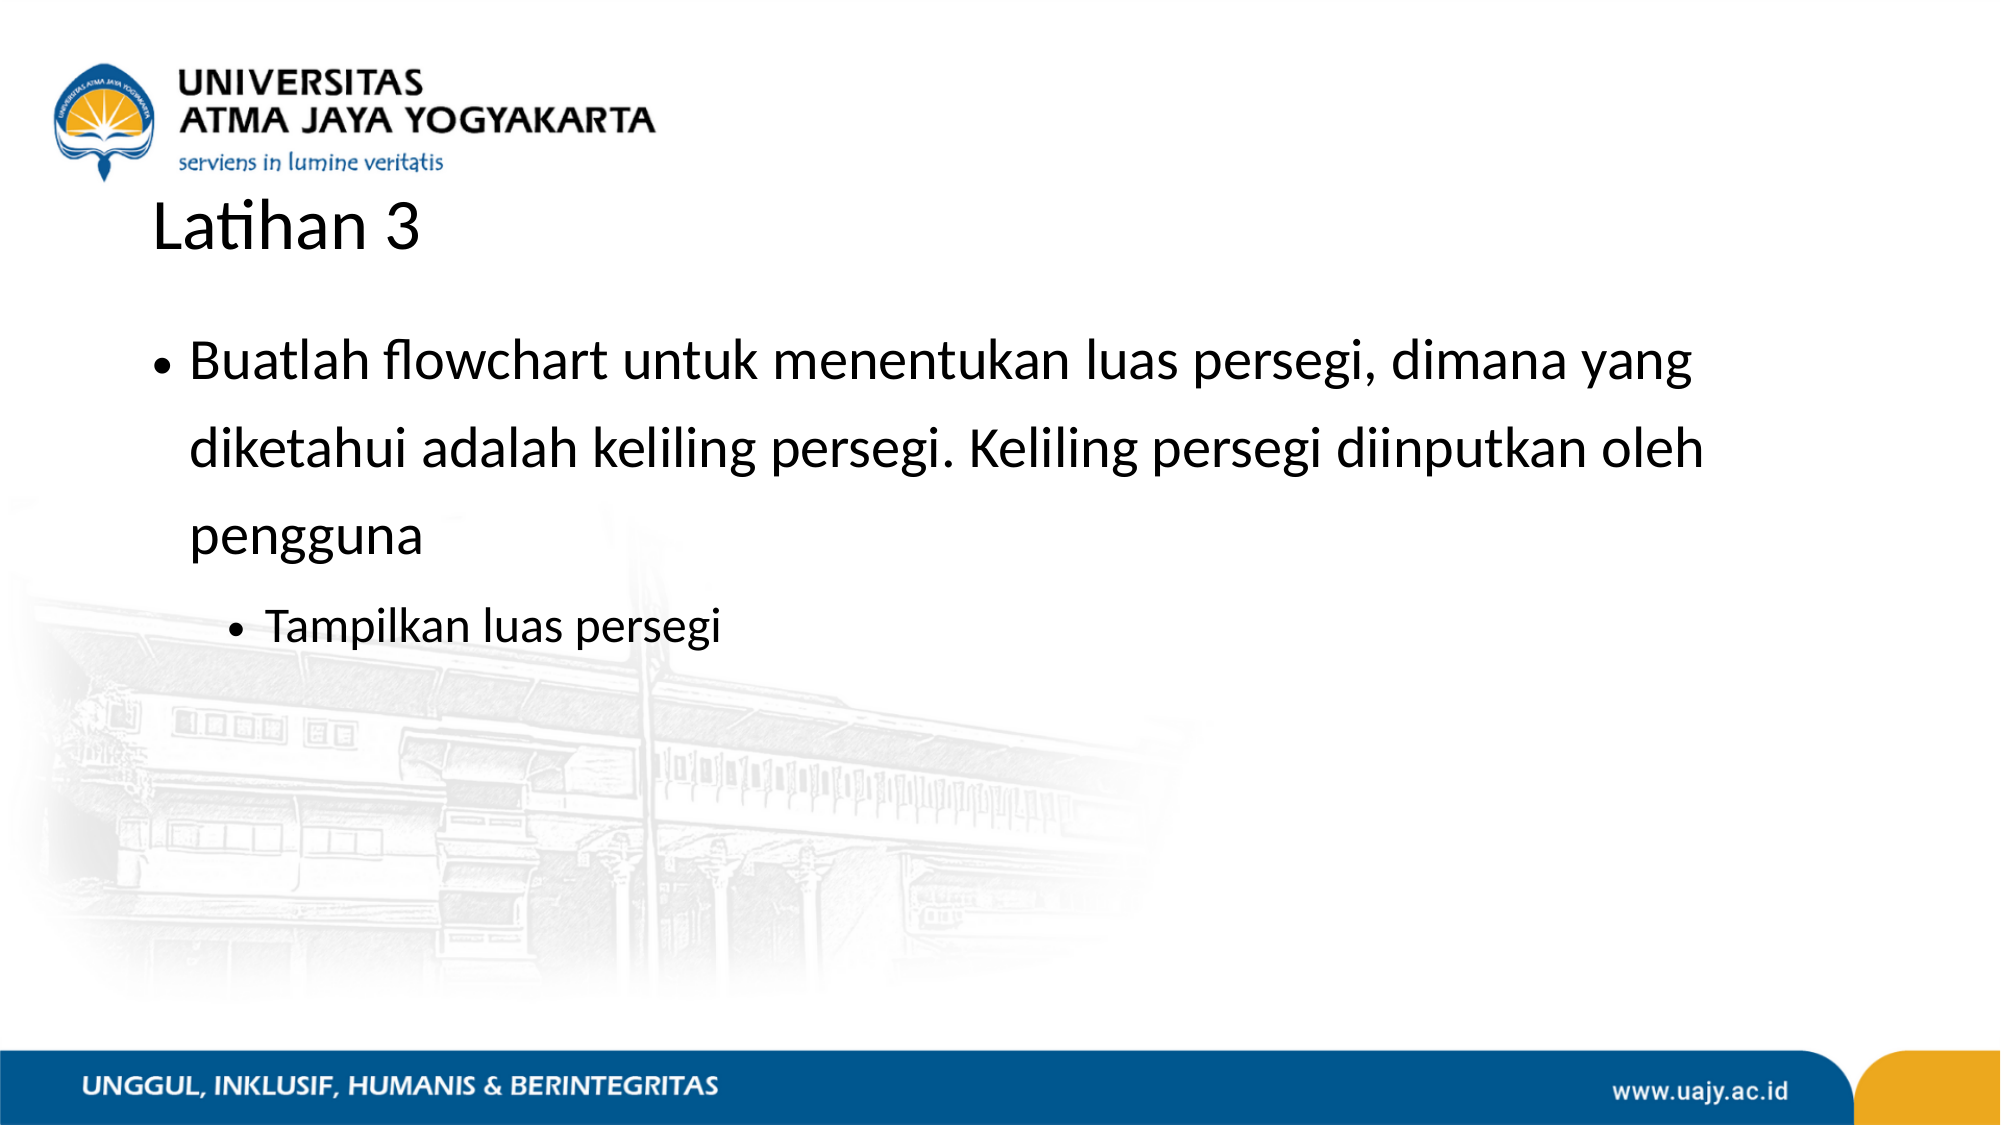

# Latihan 3
Buatlah flowchart untuk menentukan luas persegi, dimana yang diketahui adalah keliling persegi. Keliling persegi diinputkan oleh pengguna
Tampilkan luas persegi